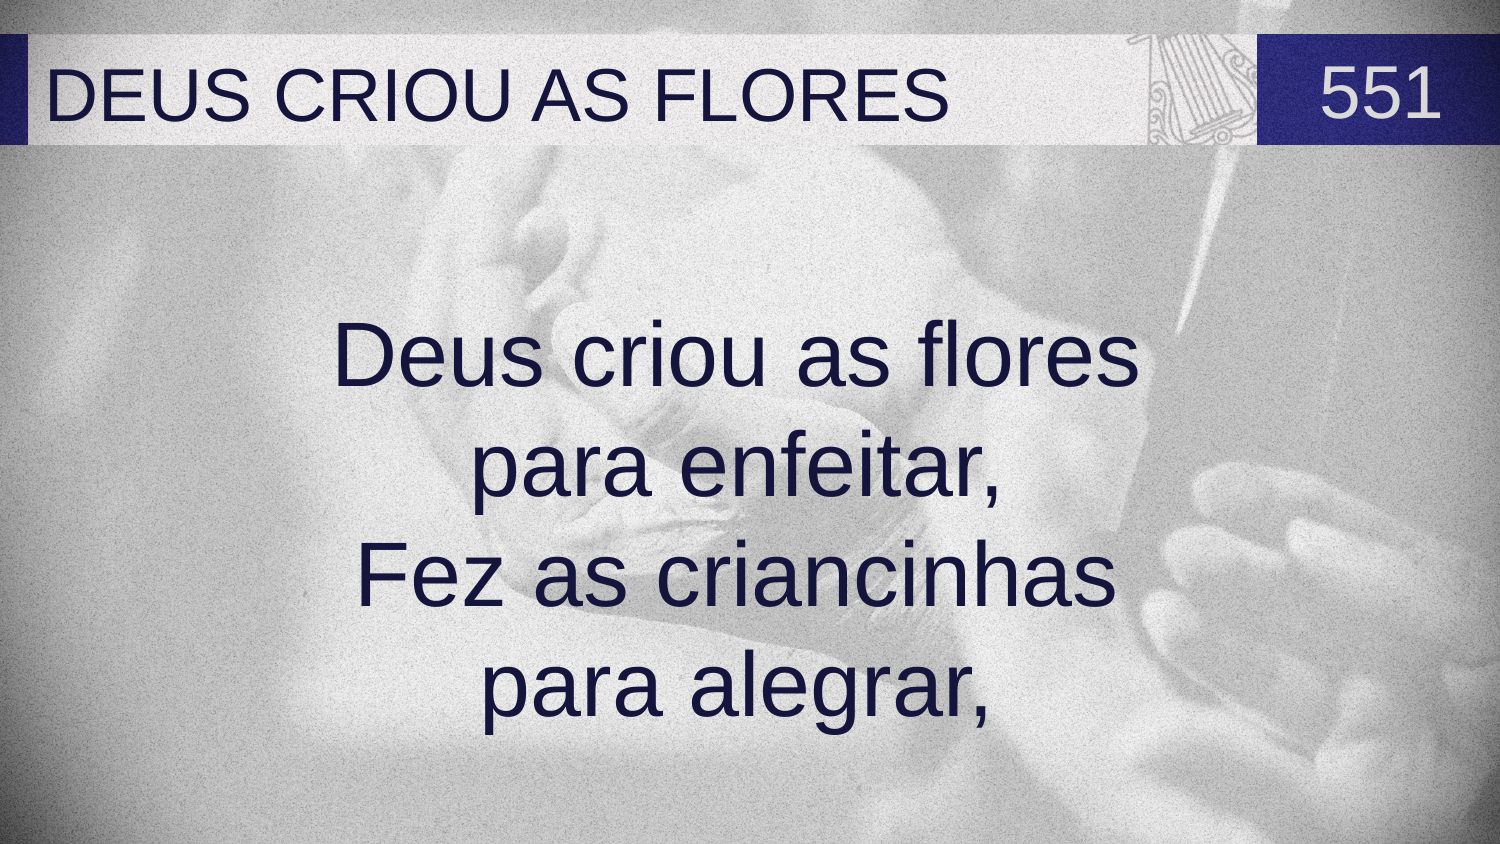

# DEUS CRIOU AS FLORES
551
Deus criou as flores
para enfeitar,
Fez as criancinhas
para alegrar,